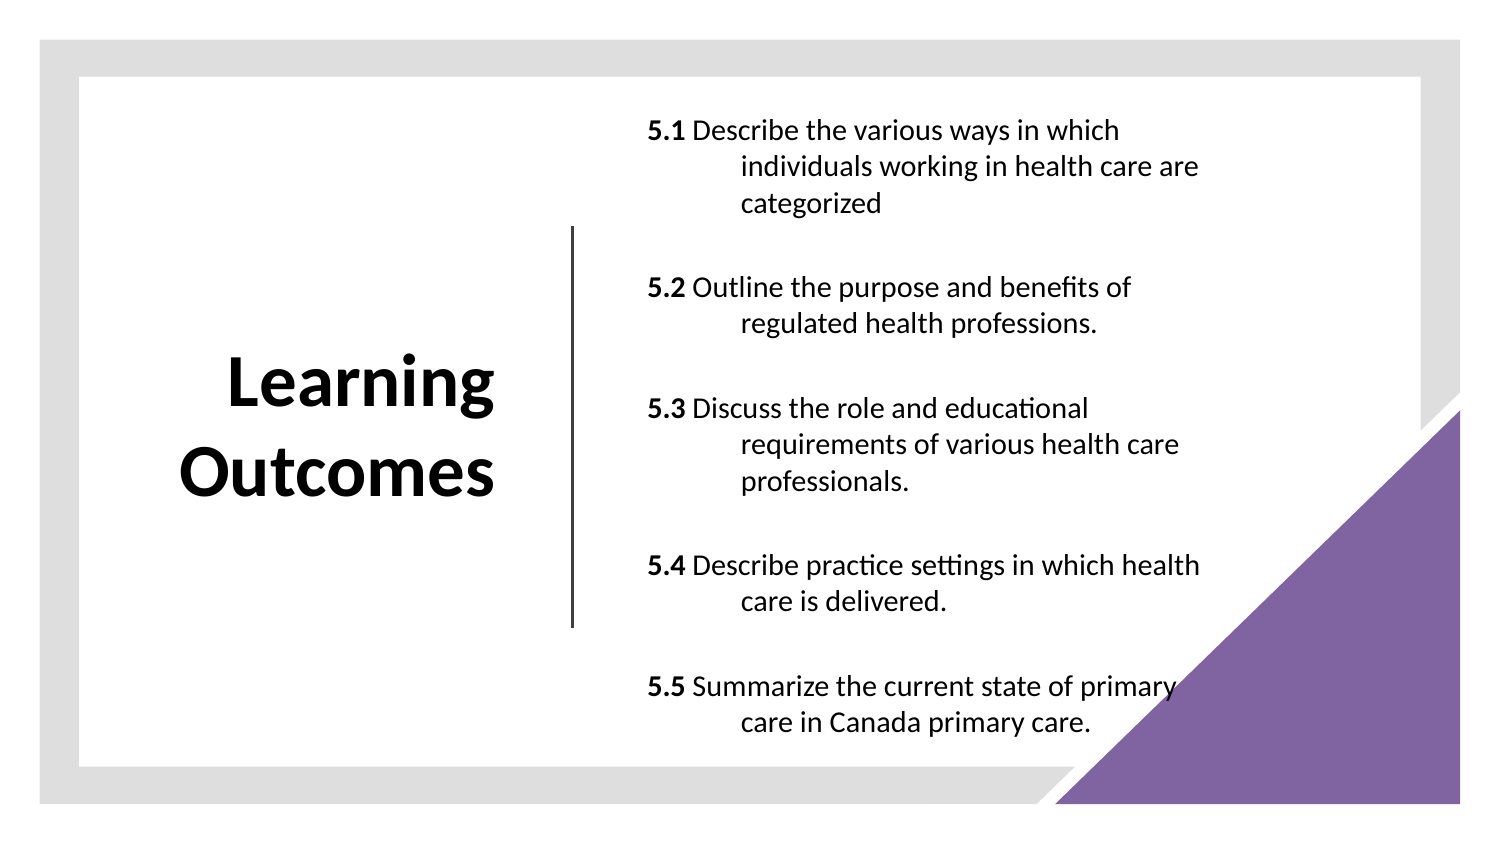

5.1 Describe the various ways in which individuals working in health care are categorized

5.2 Outline the purpose and benefits of regulated health professions.

5.3 Discuss the role and educational requirements of various health care professionals.

5.4 Describe practice settings in which health care is delivered.

5.5 Summarize the current state of primary care in Canada primary care.

# Learning Outcomes